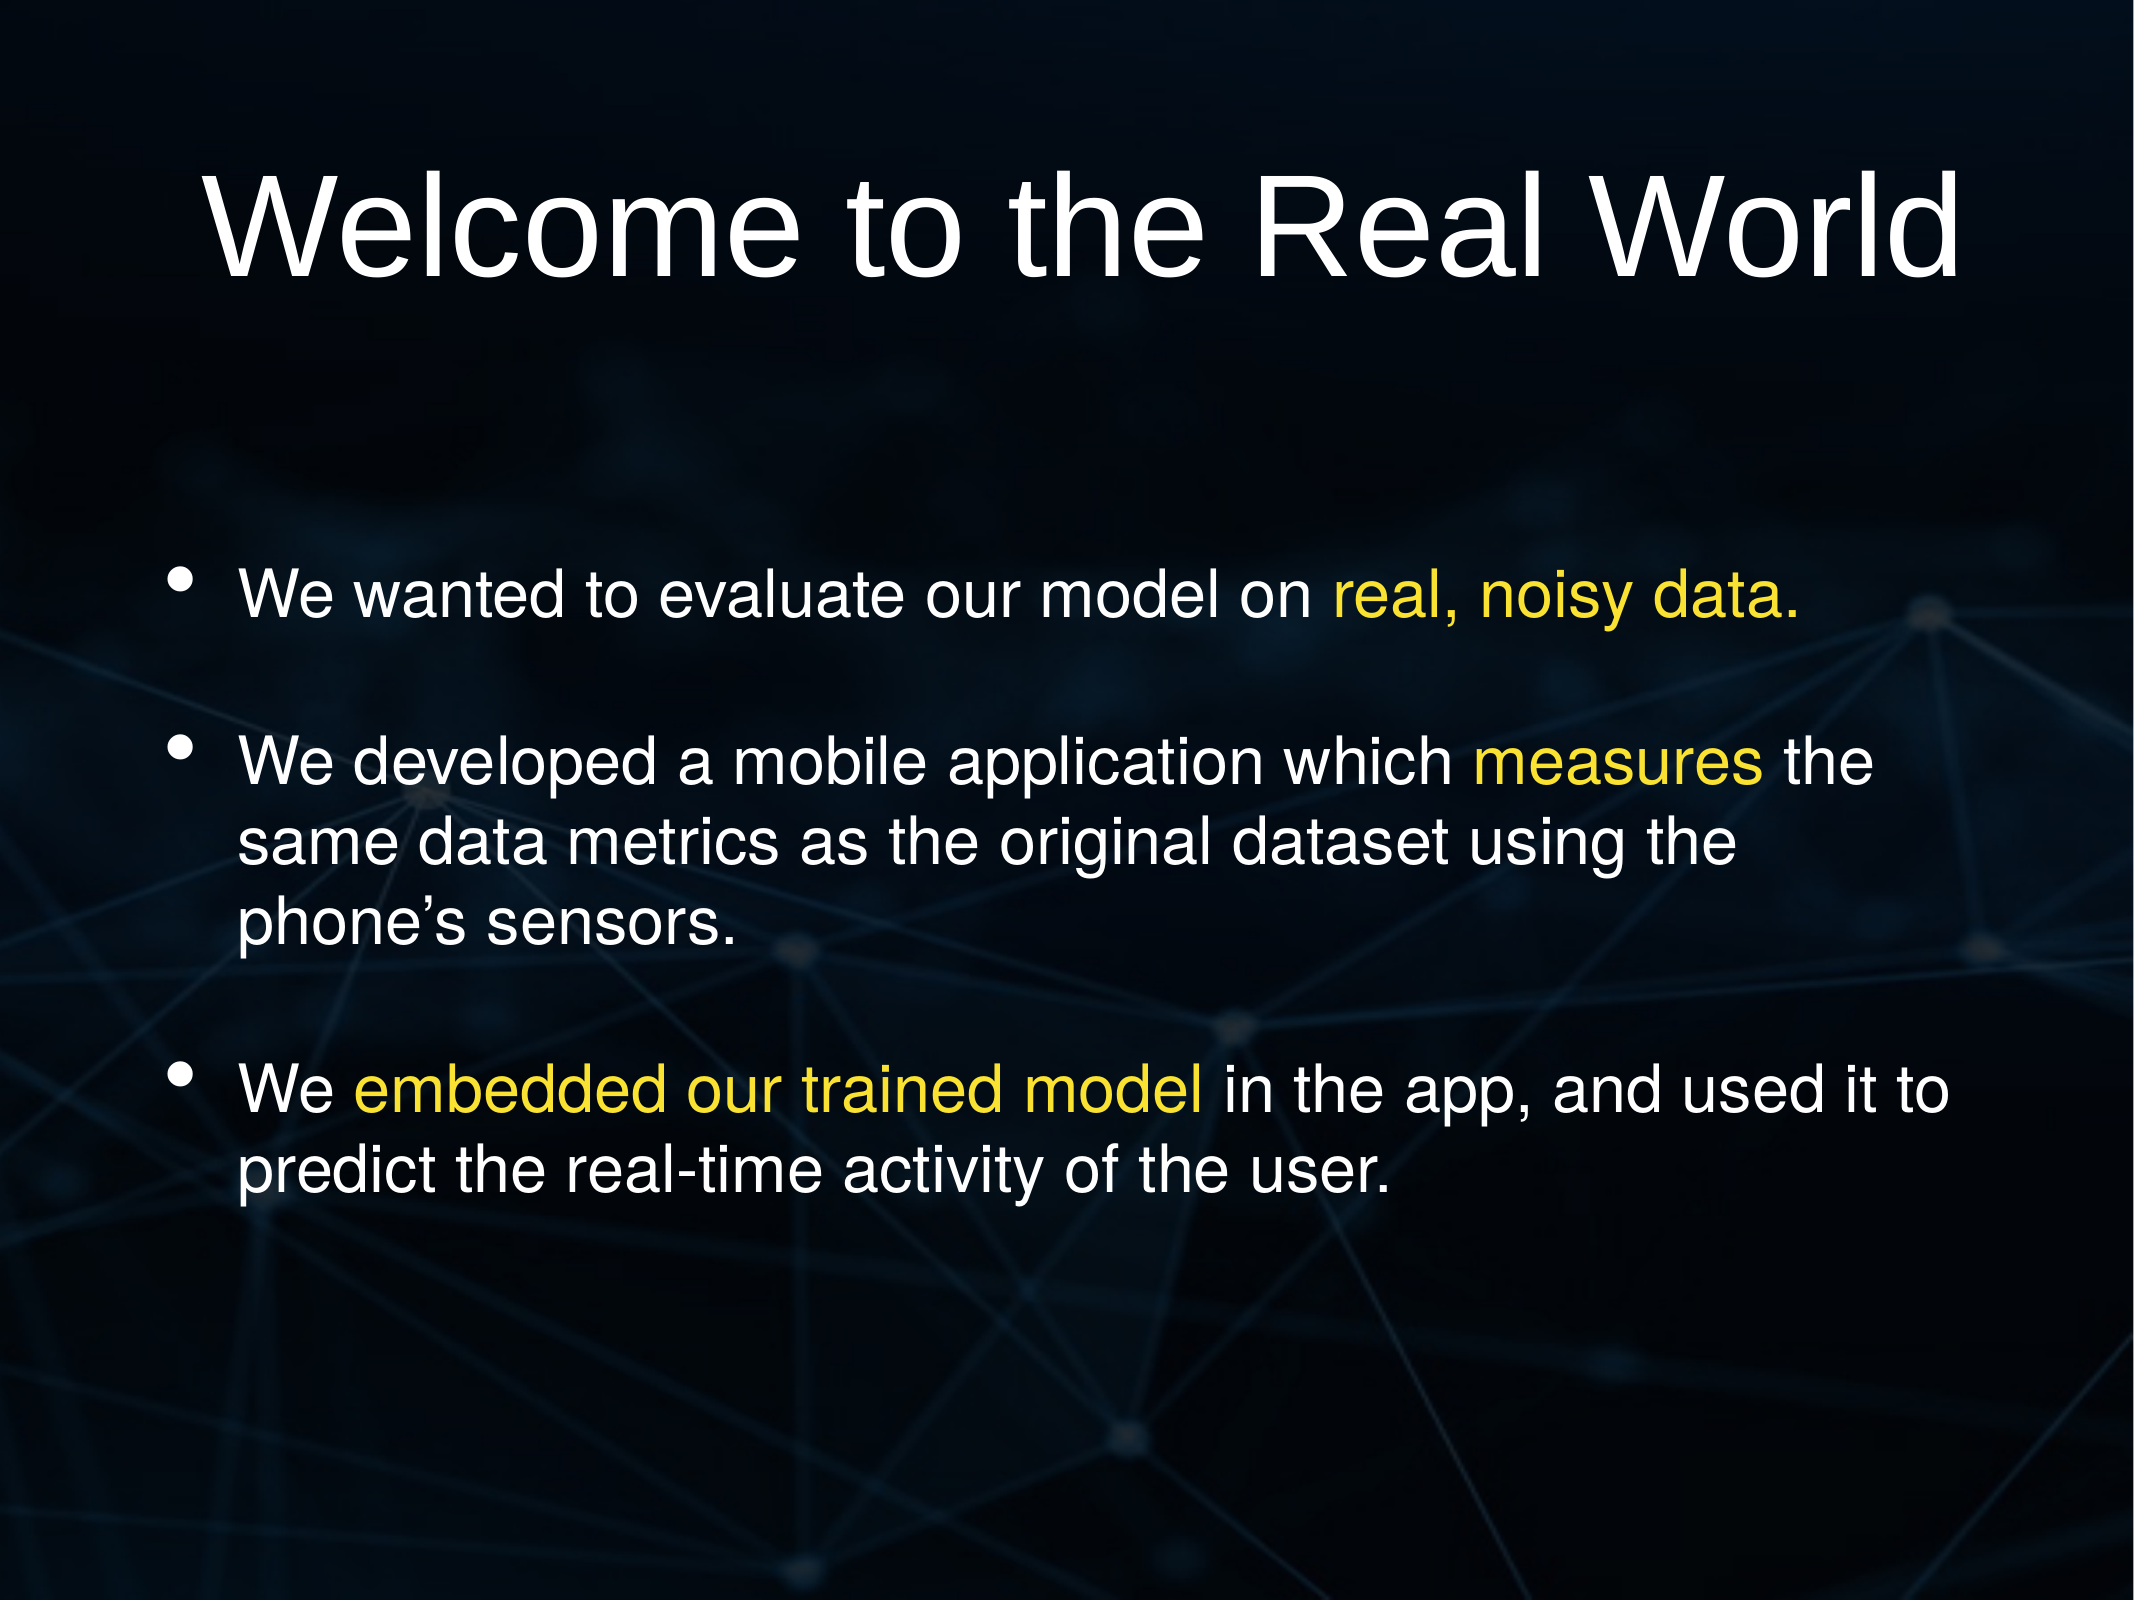

# Welcome to the Real World
We wanted to evaluate our model on real, noisy data.
We developed a mobile application which measures the same data metrics as the original dataset using the phone’s sensors.
We embedded our trained model in the app, and used it to predict the real-time activity of the user.